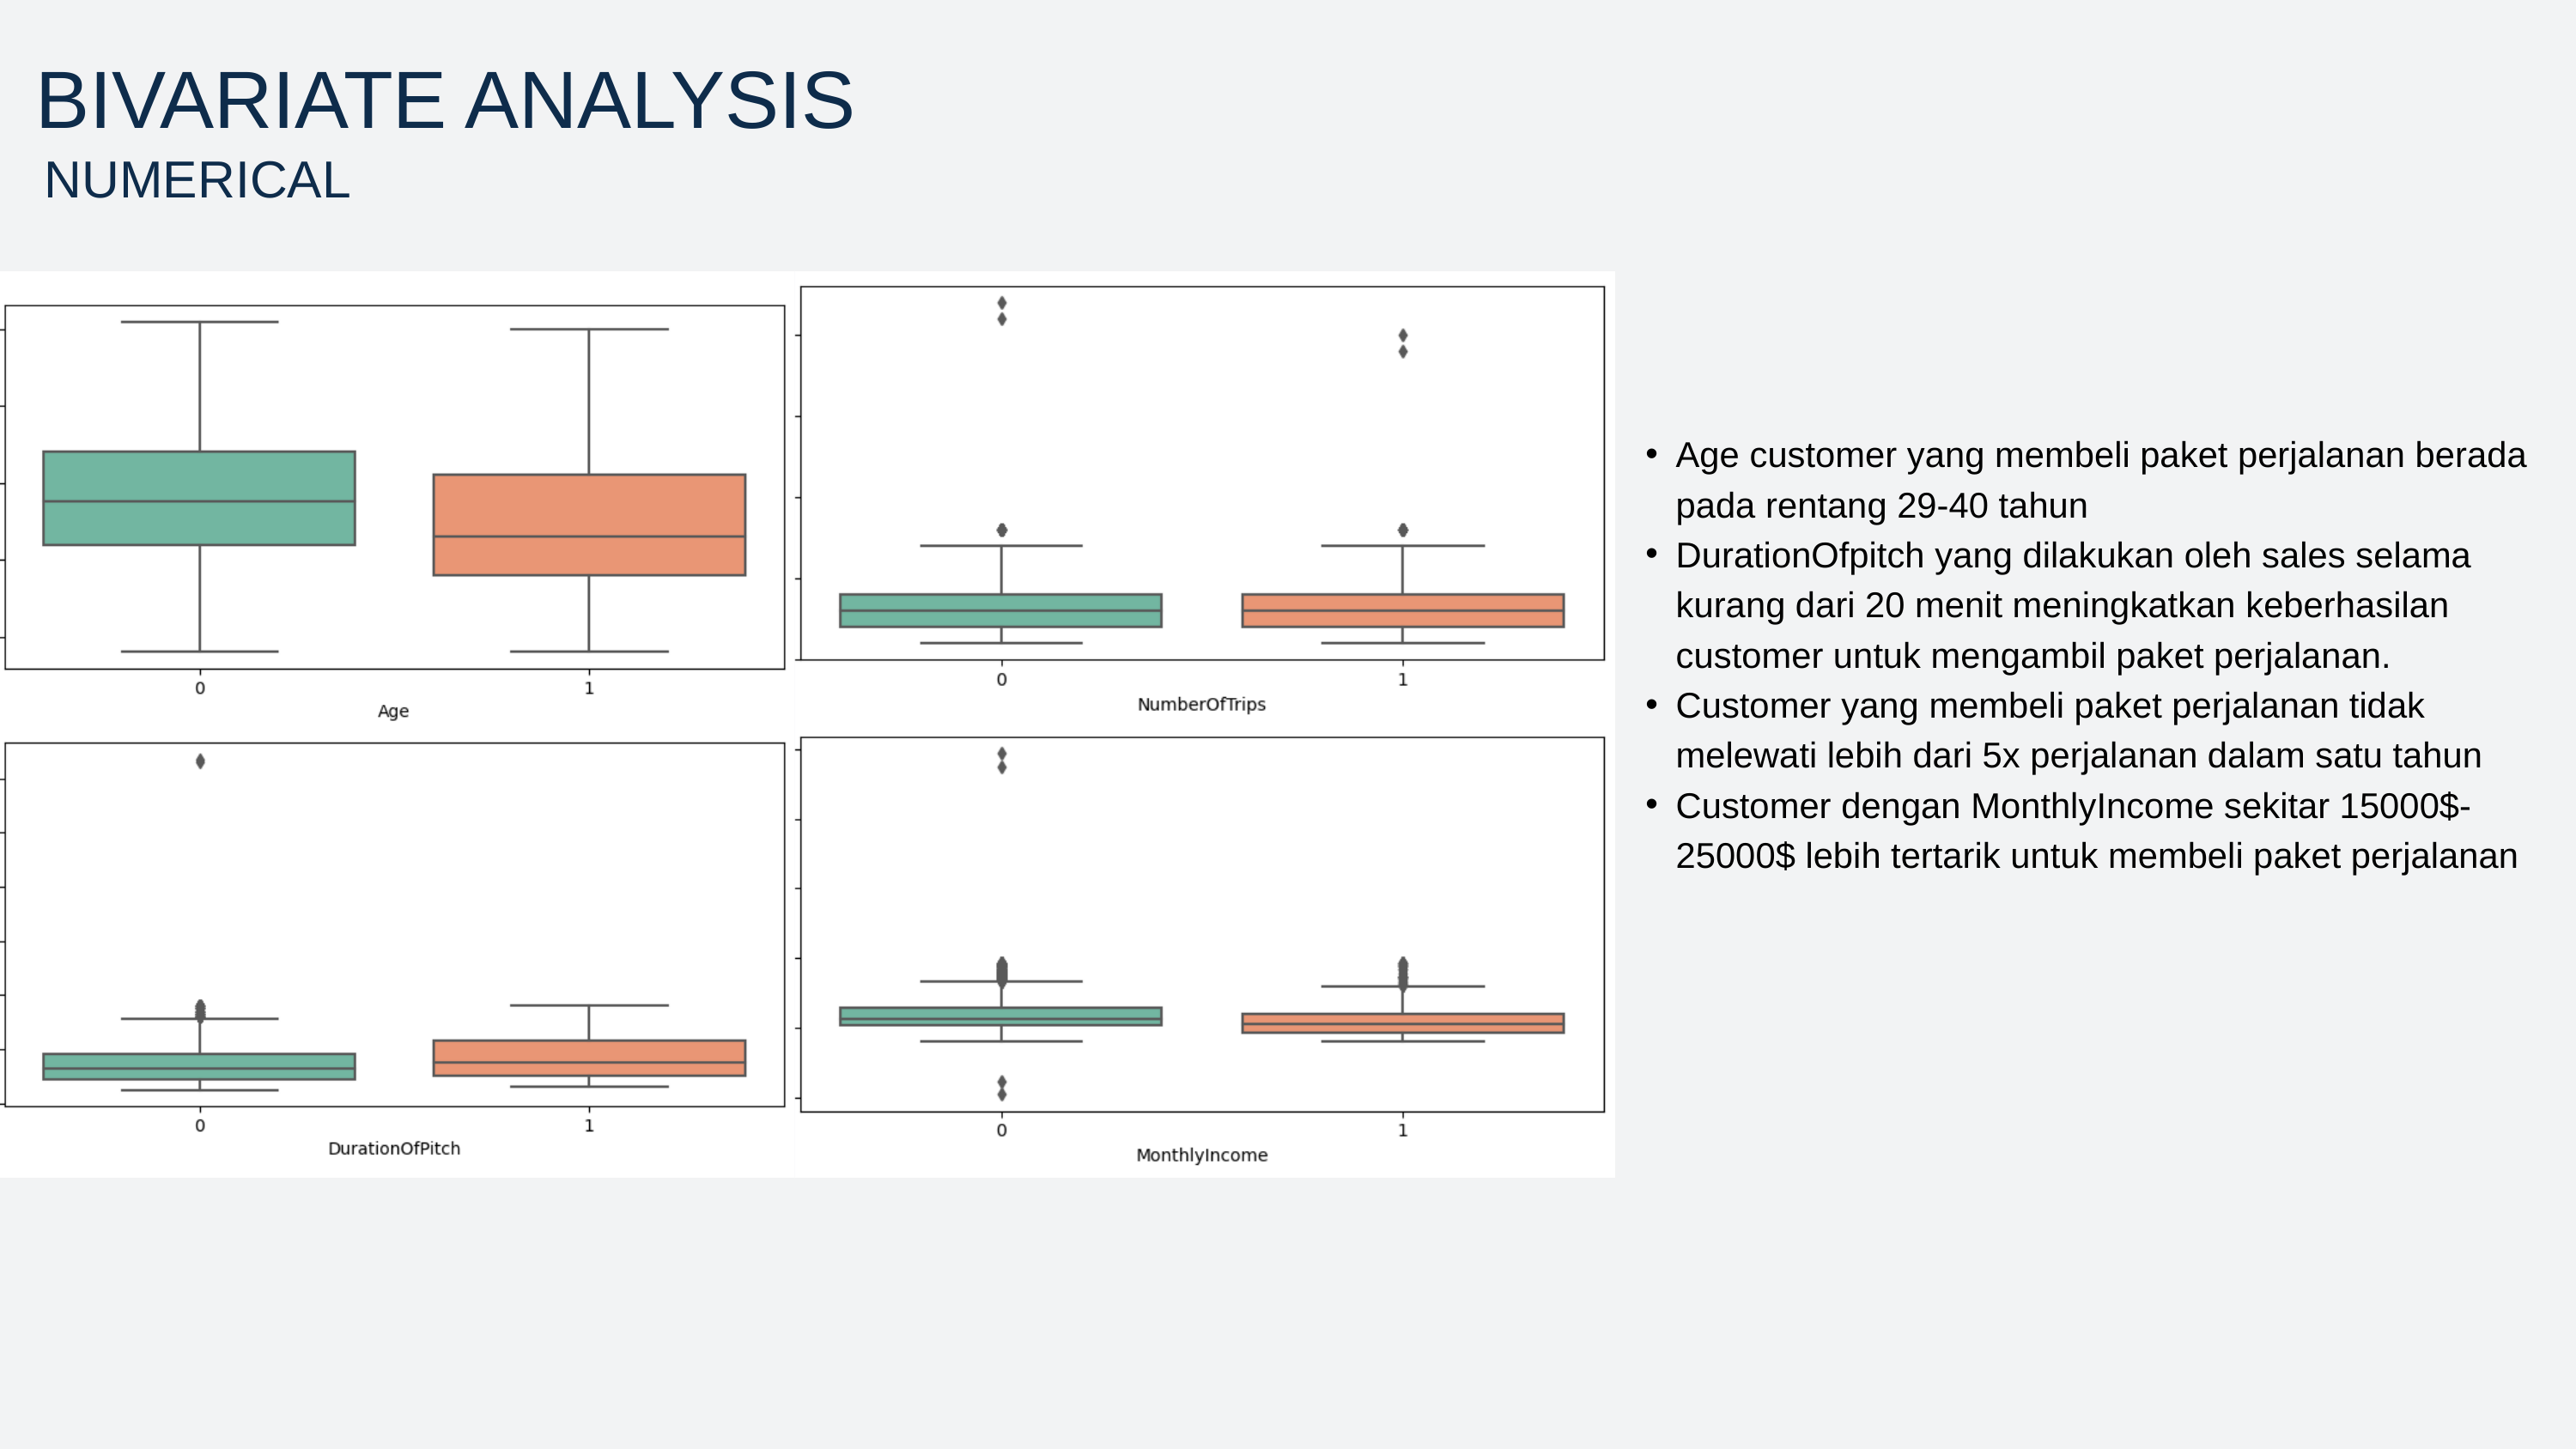

BIVARIATE ANALYSIS
NUMERICAL

Age customer yang membeli paket perjalanan berada pada rentang 29-40 tahun
DurationOfpitch yang dilakukan oleh sales selama kurang dari 20 menit meningkatkan keberhasilan customer untuk mengambil paket perjalanan.
Customer yang membeli paket perjalanan tidak melewati lebih dari 5x perjalanan dalam satu tahun
Customer dengan MonthlyIncome sekitar 15000$-25000$ lebih tertarik untuk membeli paket perjalanan